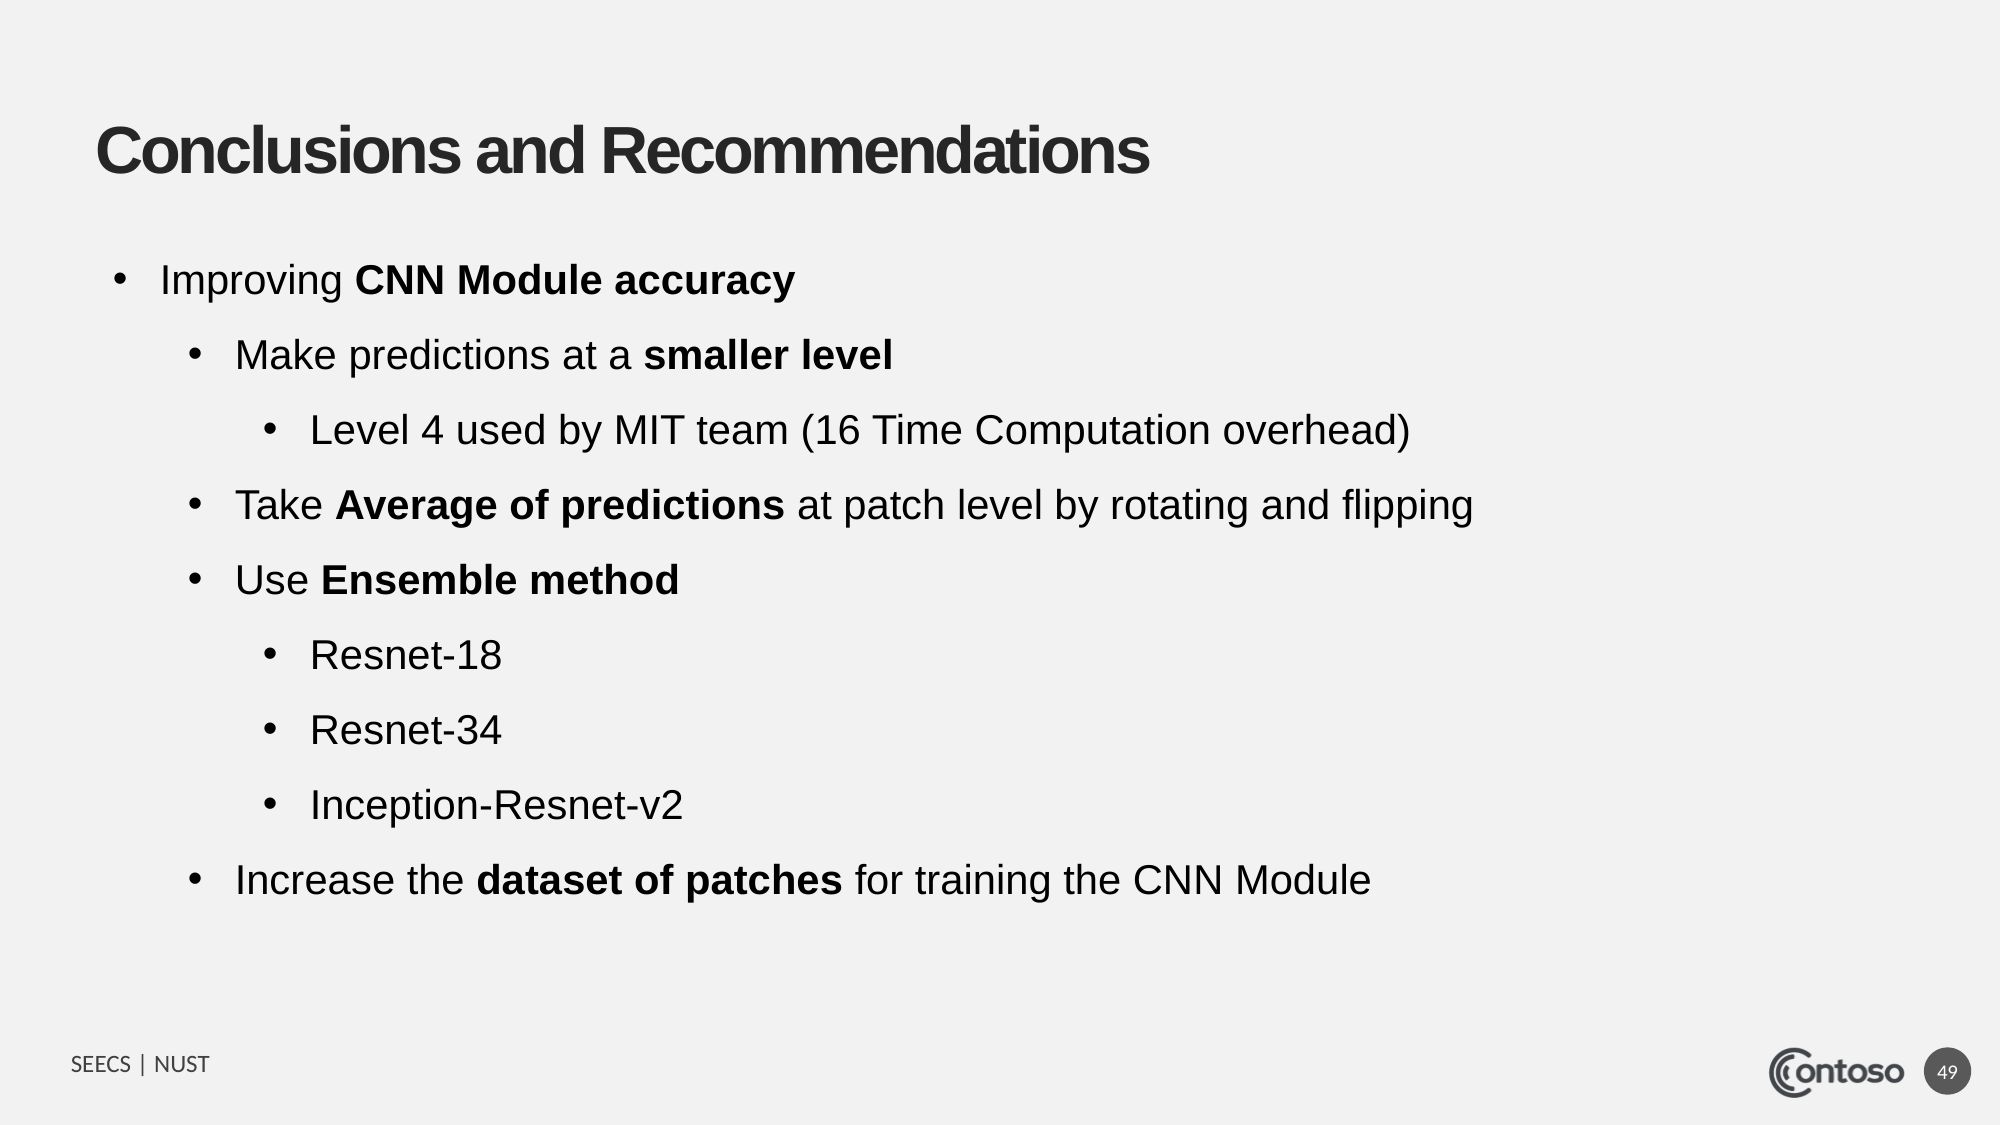

# Conclusions and Recommendations
Improving CNN Module accuracy
Make predictions at a smaller level
Level 4 used by MIT team (16 Time Computation overhead)
Take Average of predictions at patch level by rotating and flipping
Use Ensemble method
Resnet-18
Resnet-34
Inception-Resnet-v2
Increase the dataset of patches for training the CNN Module
SEECS | NUST
49